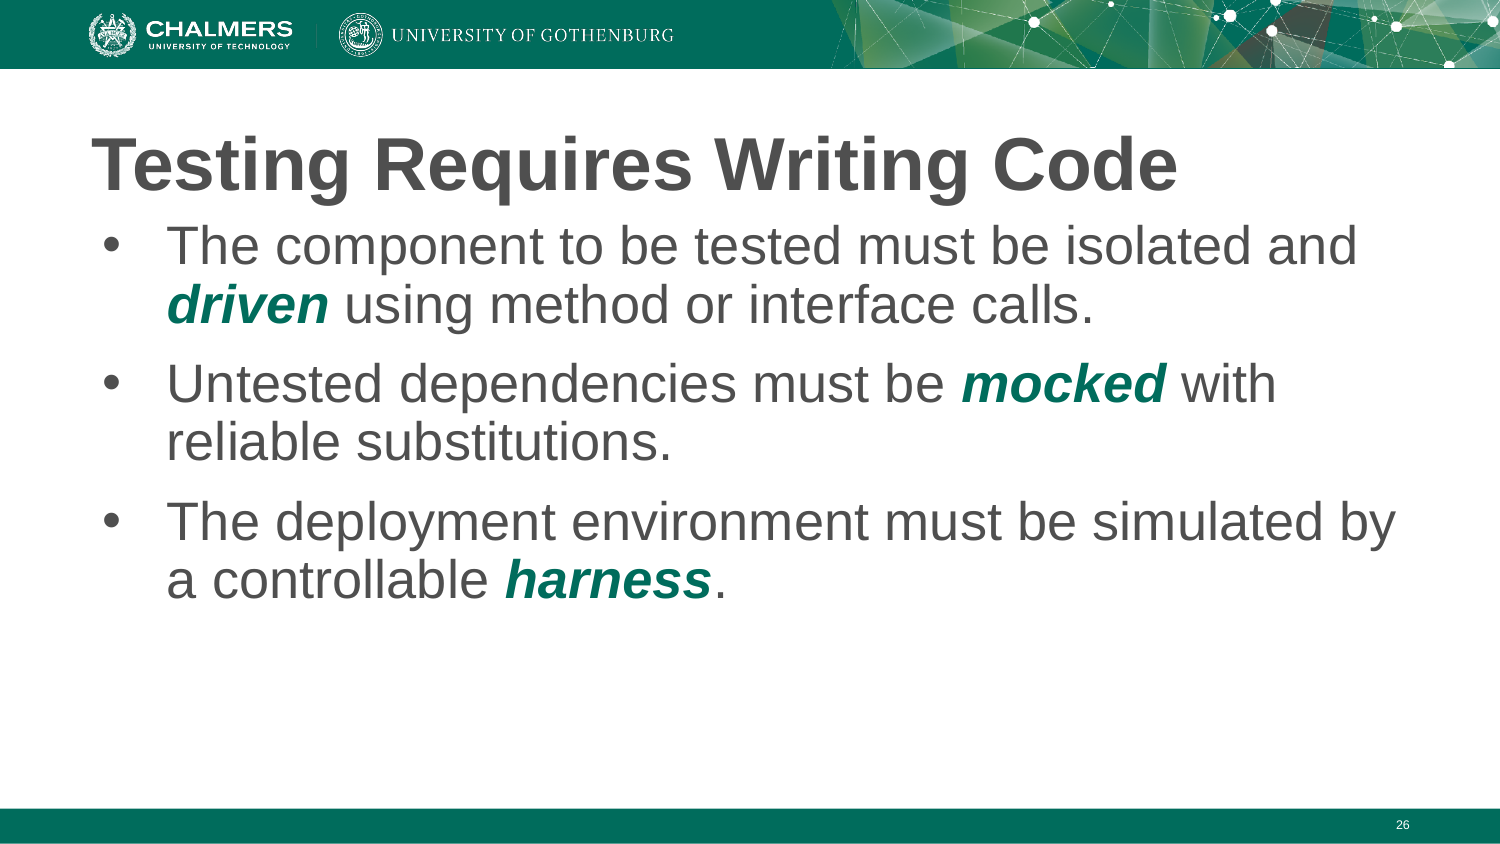

# Testing Requires Writing Code
The component to be tested must be isolated and driven using method or interface calls.
Untested dependencies must be mocked with reliable substitutions.
The deployment environment must be simulated by a controllable harness.

26